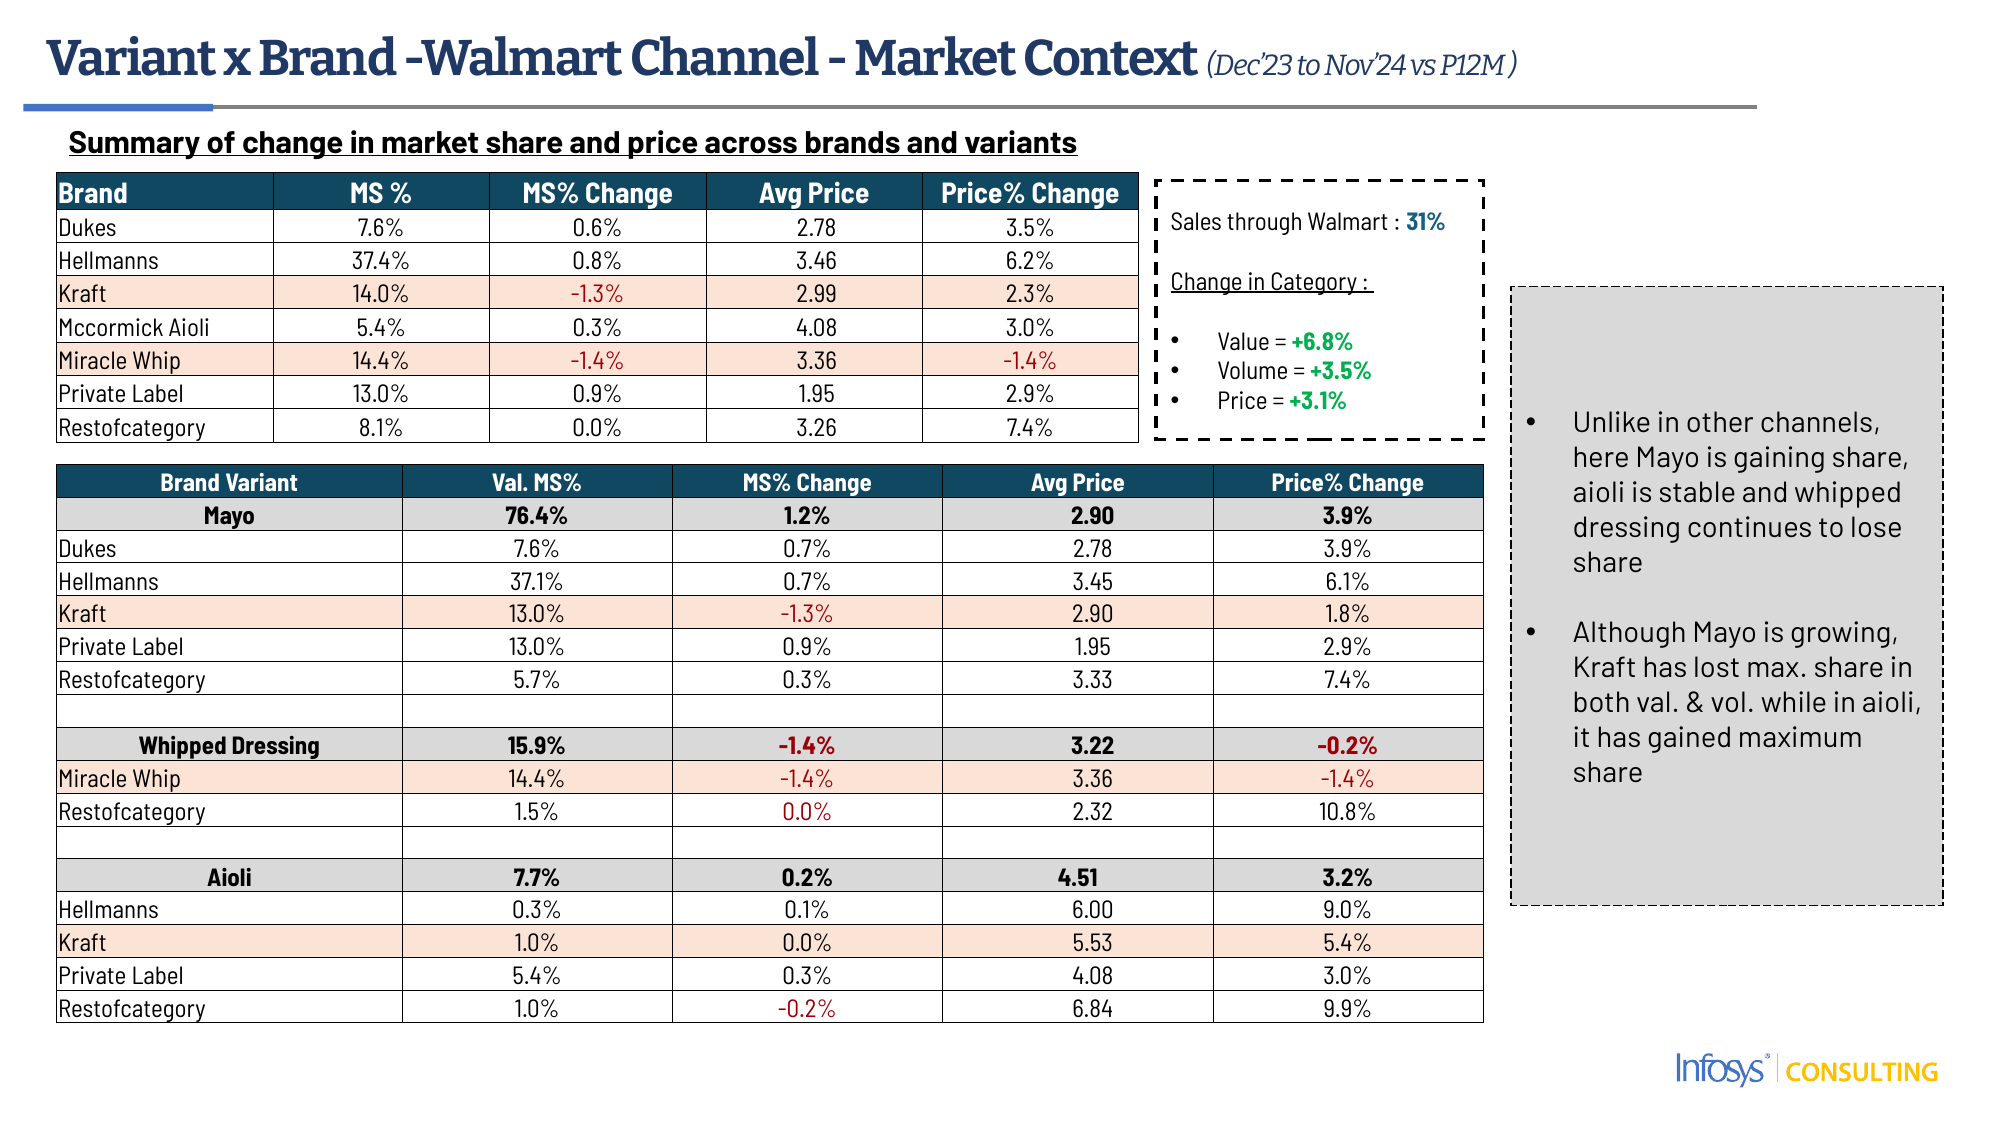

Variant x Brand -Walmart Channel - Market Context (Dec’23 to Nov’24 vs P12M )

Summary of change in market share and price across brands and variants
| Brand | MS % | MS% Change | Avg Price | Price% Change |
| --- | --- | --- | --- | --- |
| Dukes | 7.6% | 0.6% | 2.78 | 3.5% |
| Hellmanns | 37.4% | 0.8% | 3.46 | 6.2% |
| Kraft | 14.0% | -1.3% | 2.99 | 2.3% |
| Mccormick Aioli | 5.4% | 0.3% | 4.08 | 3.0% |
| Miracle Whip | 14.4% | -1.4% | 3.36 | -1.4% |
| Private Label | 13.0% | 0.9% | 1.95 | 2.9% |
| Restofcategory | 8.1% | 0.0% | 3.26 | 7.4% |
Sales through Walmart : 31%
Change in Category :
Value = +6.8%
Volume = +3.5%
Price = +3.1%
Unlike in other channels, here Mayo is gaining share, aioli is stable and whipped dressing continues to lose share

Although Mayo is growing, Kraft has lost max. share in both val. & vol. while in aioli, it has gained maximum share
| Brand Variant | Val. MS% | MS% Change | Avg Price | Price% Change |
| --- | --- | --- | --- | --- |
| Mayo | 76.4% | 1.2% | 2.90 | 3.9% |
| Dukes | 7.6% | 0.7% | 2.78 | 3.9% |
| Hellmanns | 37.1% | 0.7% | 3.45 | 6.1% |
| Kraft | 13.0% | -1.3% | 2.90 | 1.8% |
| Private Label | 13.0% | 0.9% | 1.95 | 2.9% |
| Restofcategory | 5.7% | 0.3% | 3.33 | 7.4% |
|  |  |  |  |  |
| Whipped Dressing | 15.9% | -1.4% | 3.22 | -0.2% |
| Miracle Whip | 14.4% | -1.4% | 3.36 | -1.4% |
| Restofcategory | 1.5% | 0.0% | 2.32 | 10.8% |
|  |  |  |  |  |
| Aioli | 7.7% | 0.2% | 4.51 | 3.2% |
| Hellmanns | 0.3% | 0.1% | 6.00 | 9.0% |
| Kraft | 1.0% | 0.0% | 5.53 | 5.4% |
| Private Label | 5.4% | 0.3% | 4.08 | 3.0% |
| Restofcategory | 1.0% | -0.2% | 6.84 | 9.9% |